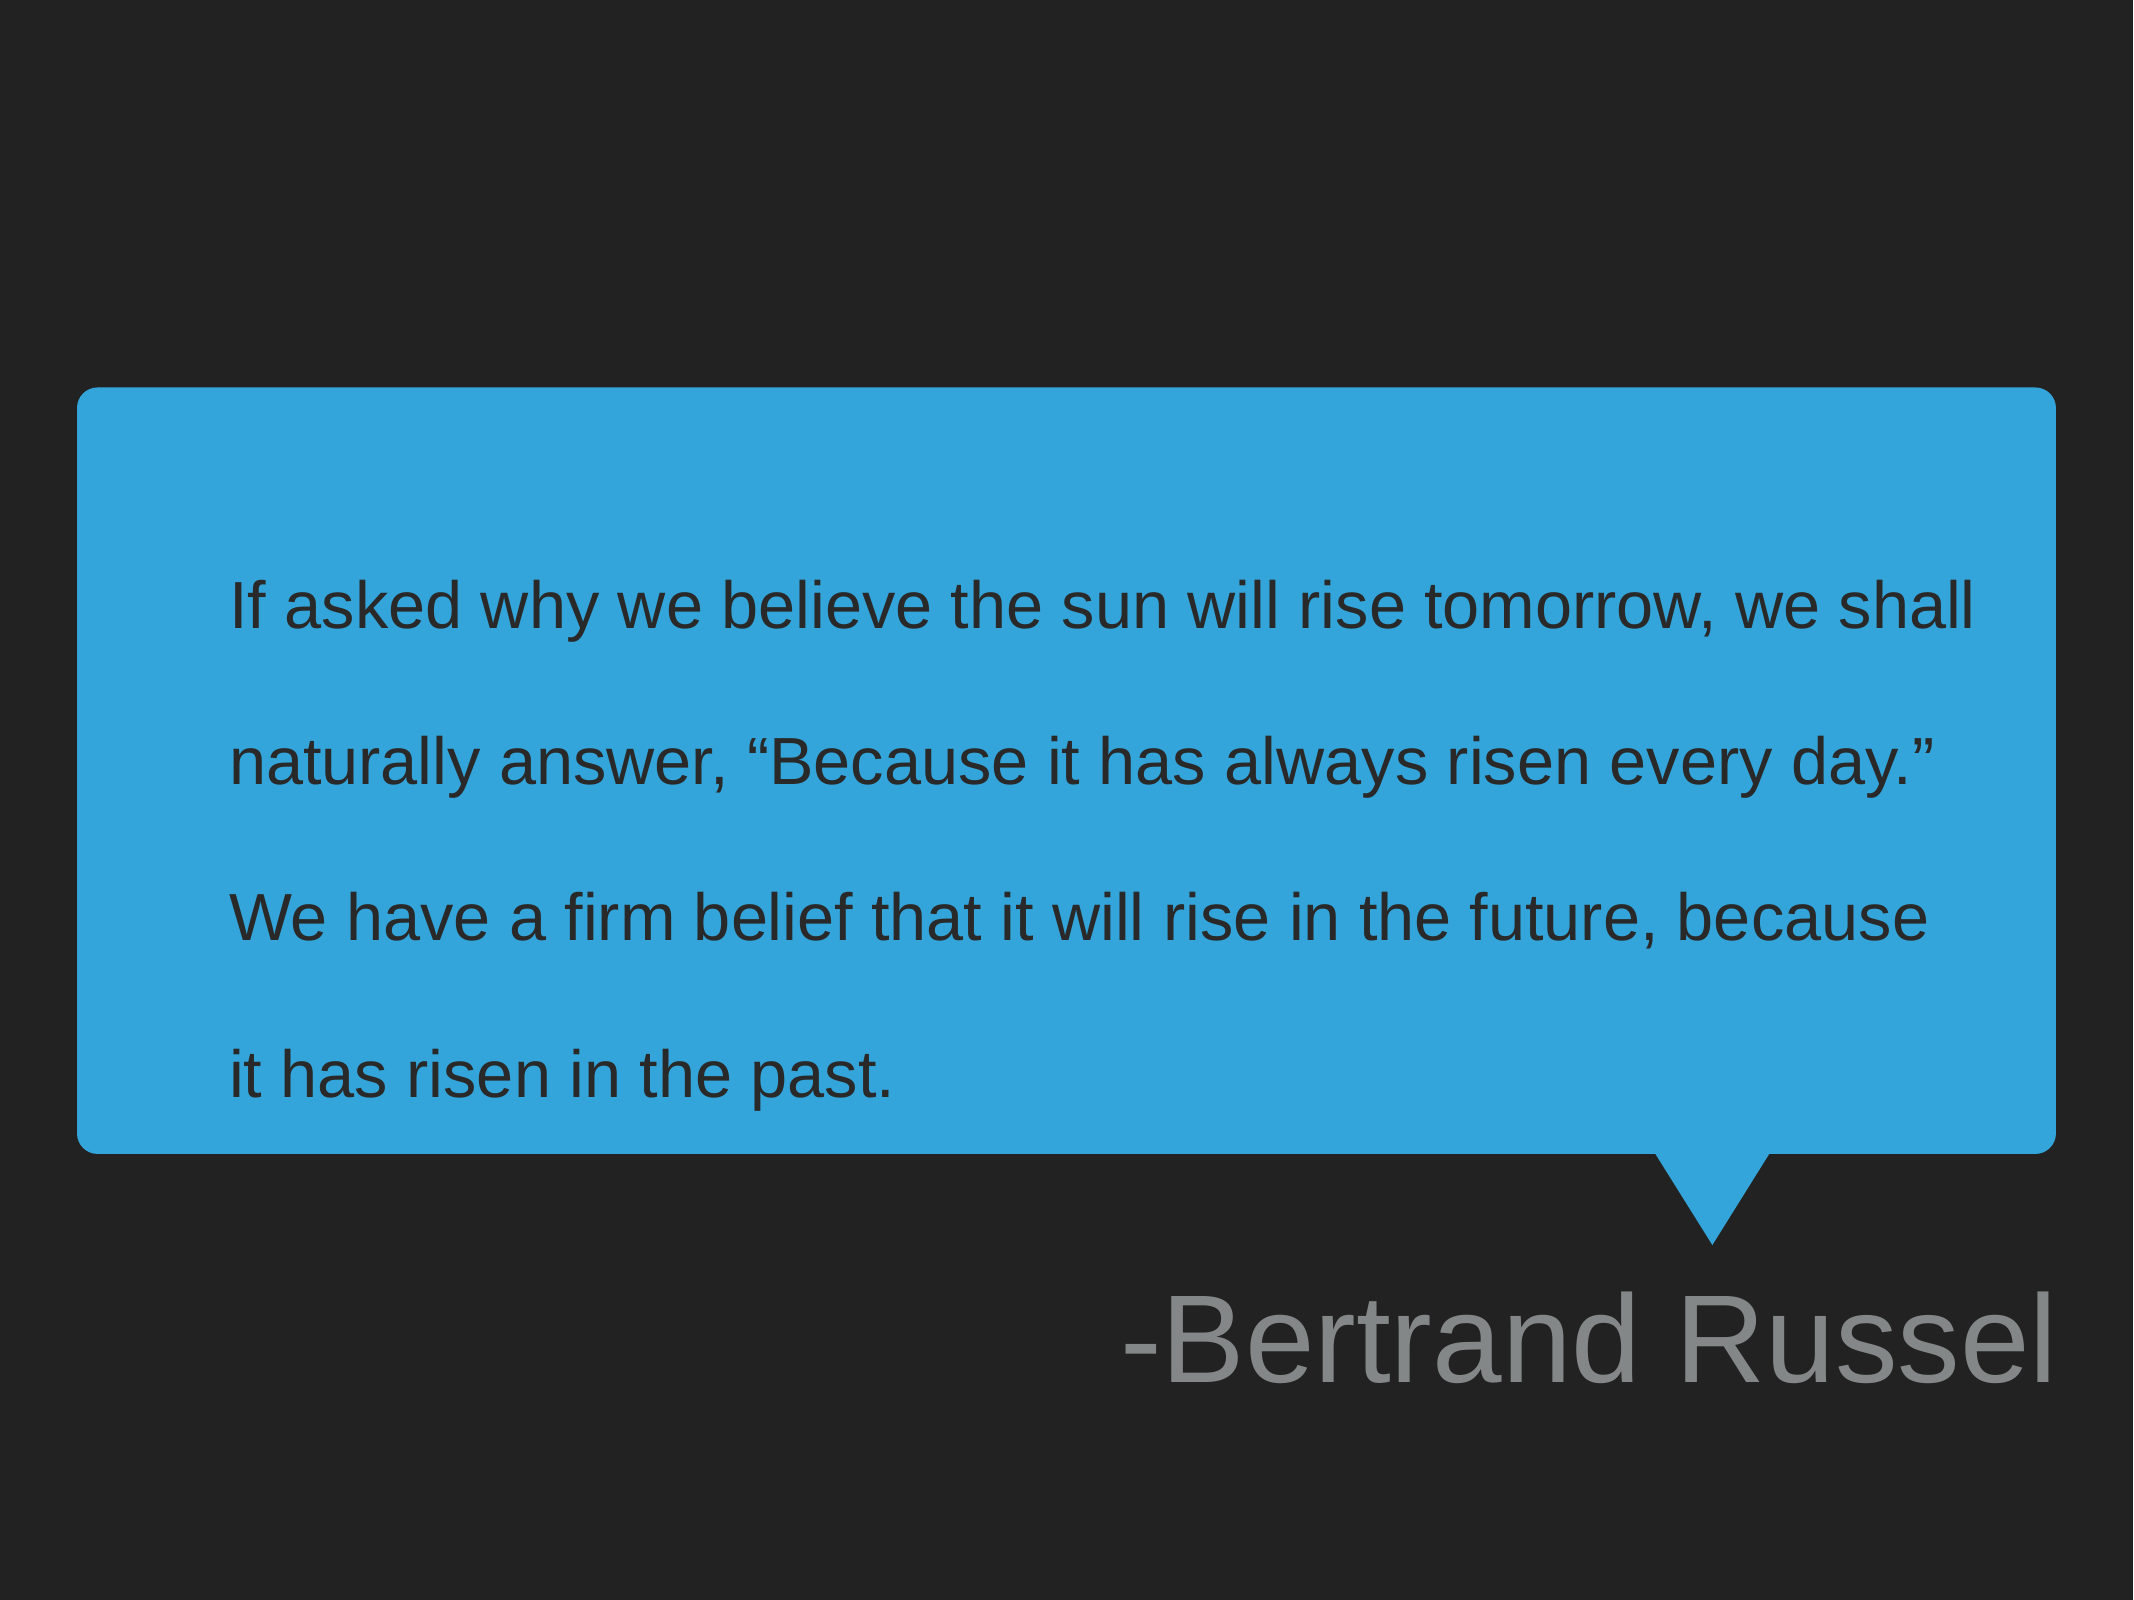

If asked why we believe the sun will rise tomorrow, we shall naturally answer, “Because it has always risen every day.” We have a firm belief that it will rise in the future, because it has risen in the past.
-Bertrand Russel